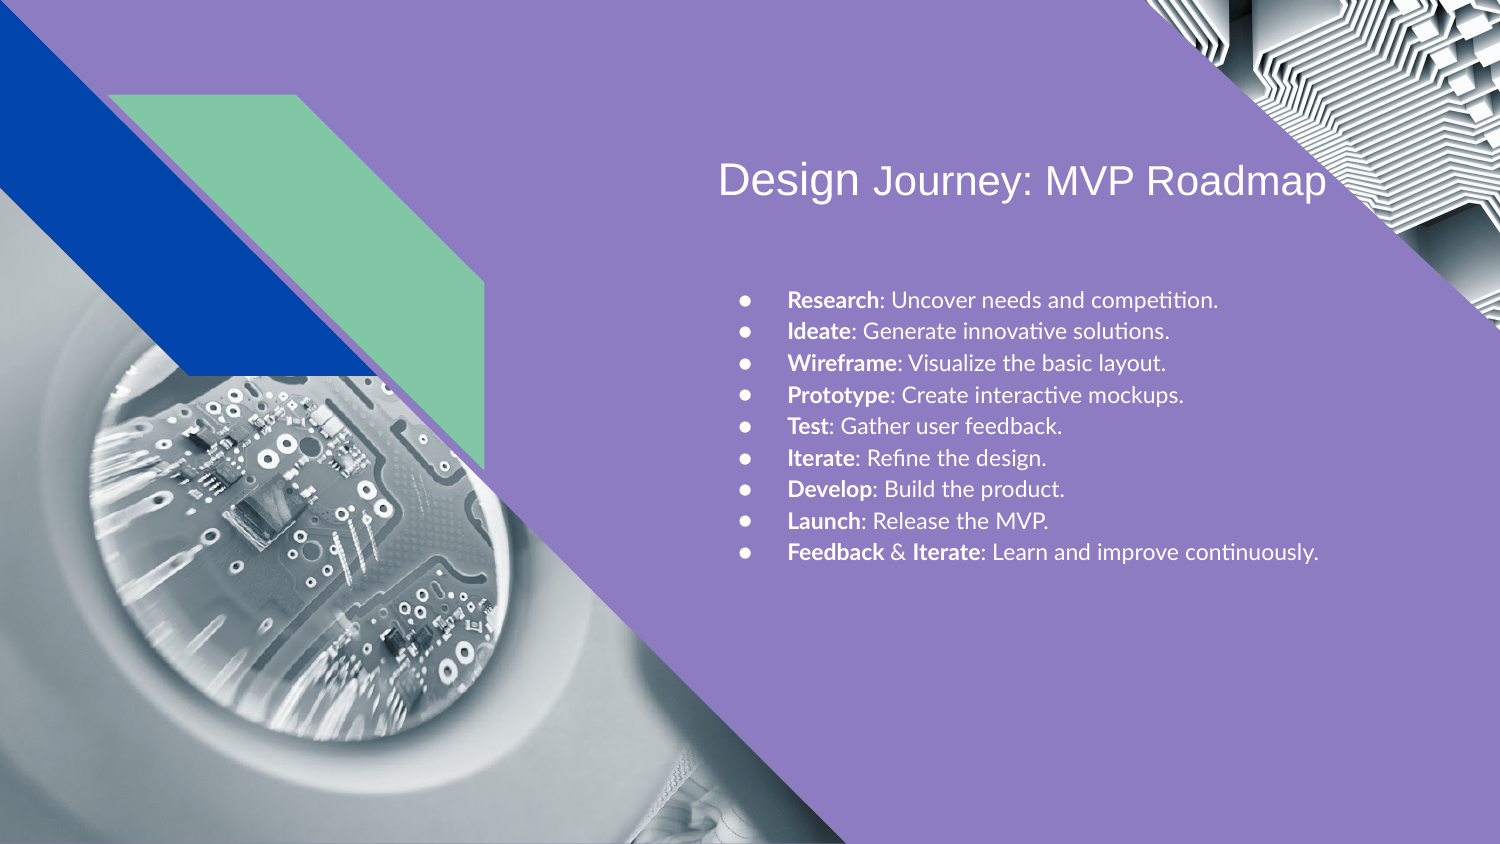

# Design Journey: MVP Roadmap

Research: Uncover needs and competition.
Ideate: Generate innovative solutions.
Wireframe: Visualize the basic layout.
Prototype: Create interactive mockups.
Test: Gather user feedback.
Iterate: Refine the design.
Develop: Build the product.
Launch: Release the MVP.
Feedback & Iterate: Learn and improve continuously.